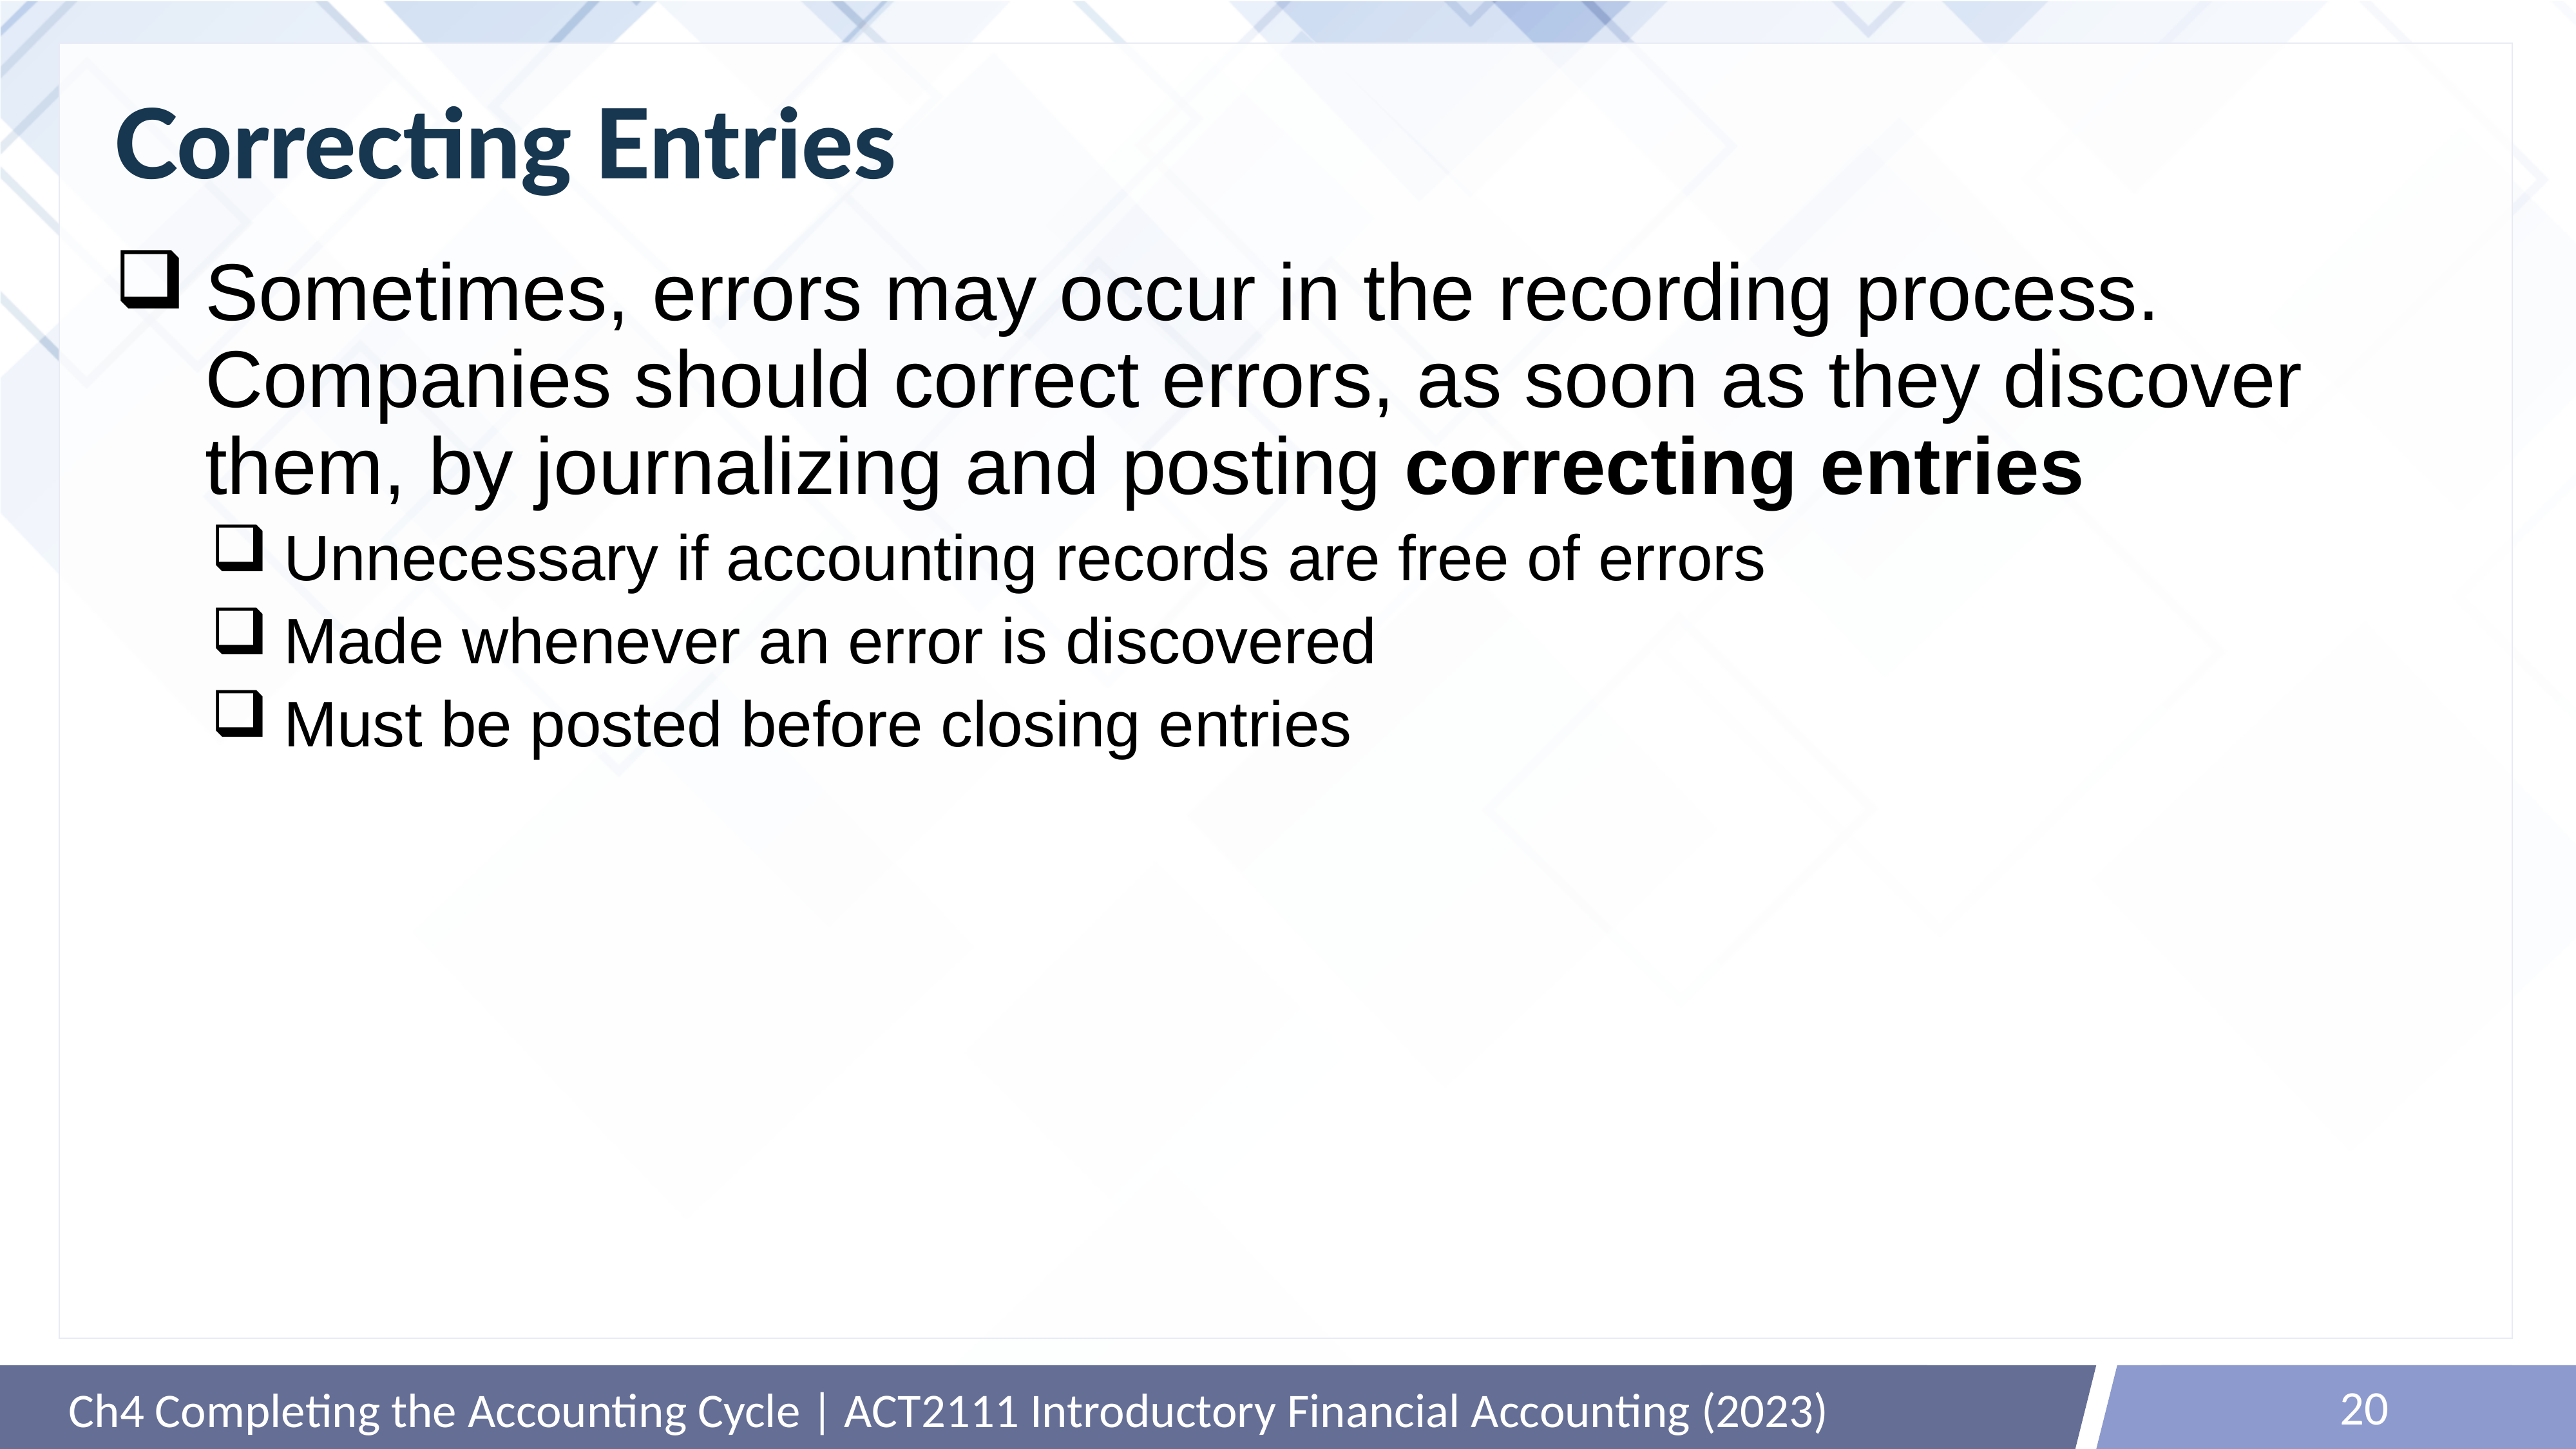

# Correcting Entries
Sometimes, errors may occur in the recording process. Companies should correct errors, as soon as they discover them, by journalizing and posting correcting entries
Unnecessary if accounting records are free of errors
Made whenever an error is discovered
Must be posted before closing entries

20
Ch4 Completing the Accounting Cycle | ACT2111 Introductory Financial Accounting (2023)